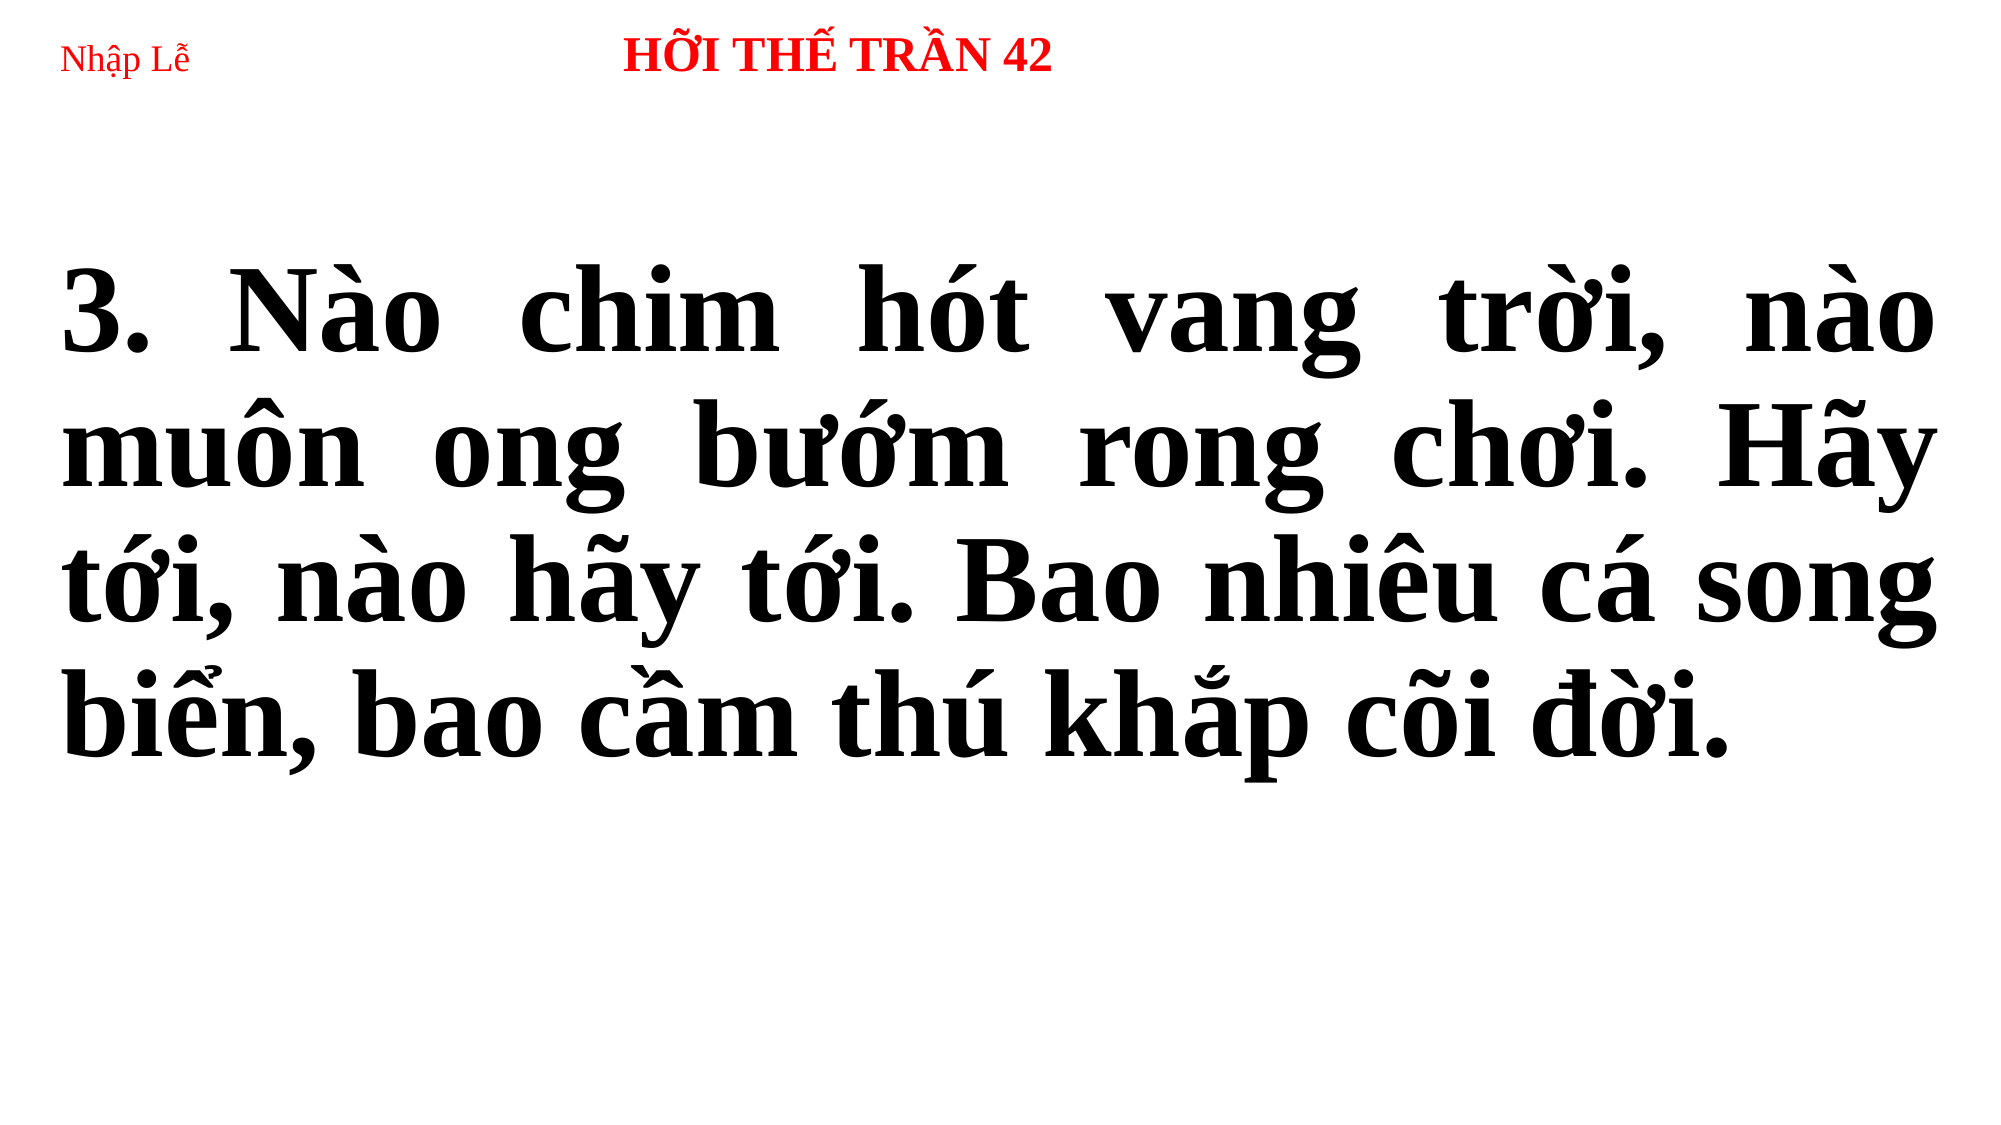

# Nhập Lễ                                 	            HỠI THẾ TRẦN 42
3. Nào chim hót vang trời, nào muôn ong bướm rong chơi. Hãy tới, nào hãy tới. Bao nhiêu cá song biển, bao cầm thú khắp cõi đời.